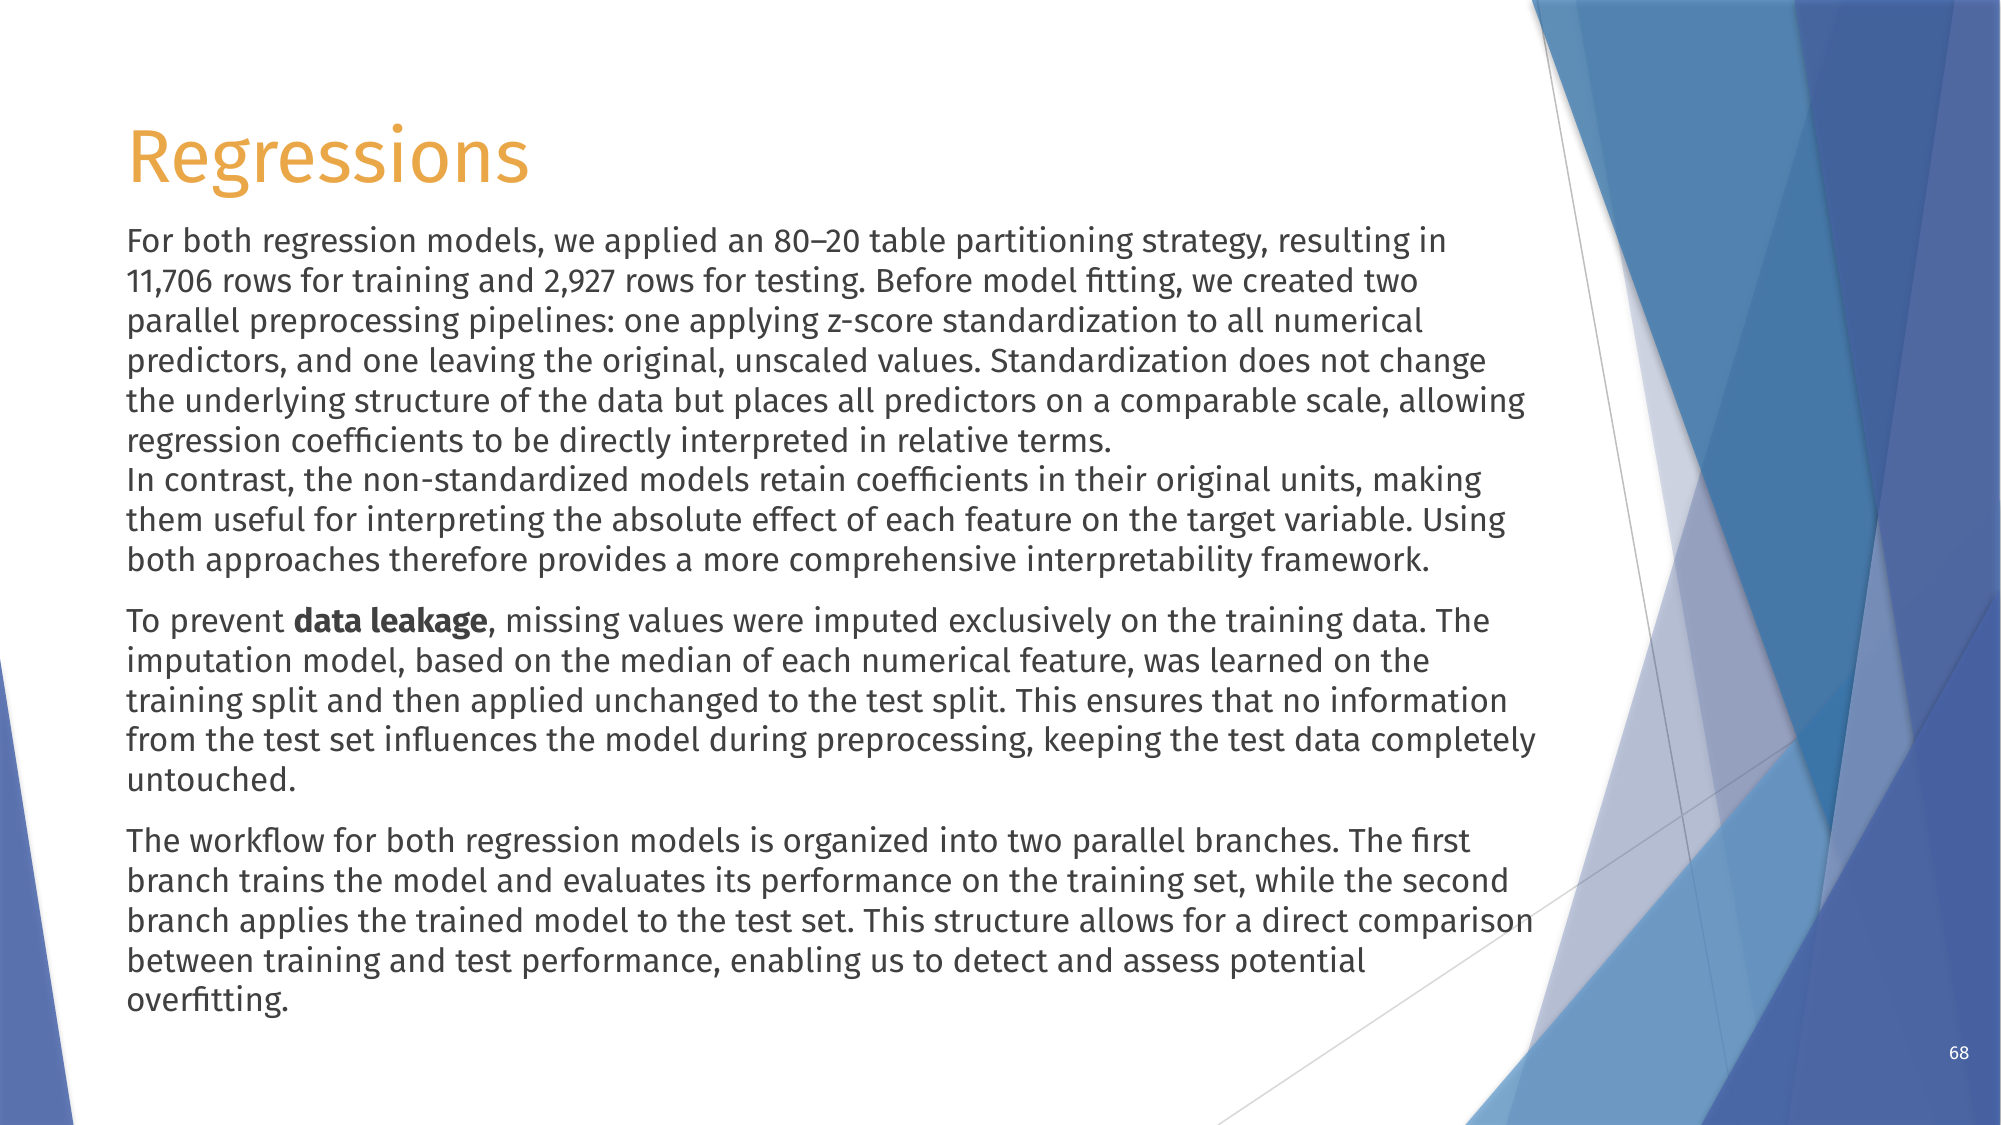

# Regressions
For both regression models, we applied an 80–20 table partitioning strategy, resulting in 11,706 rows for training and 2,927 rows for testing. Before model fitting, we created two parallel preprocessing pipelines: one applying z-score standardization to all numerical predictors, and one leaving the original, unscaled values. Standardization does not change the underlying structure of the data but places all predictors on a comparable scale, allowing regression coefficients to be directly interpreted in relative terms.
In contrast, the non-standardized models retain coefficients in their original units, making them useful for interpreting the absolute effect of each feature on the target variable. Using both approaches therefore provides a more comprehensive interpretability framework.
To prevent data leakage, missing values were imputed exclusively on the training data. The imputation model, based on the median of each numerical feature, was learned on the training split and then applied unchanged to the test split. This ensures that no information from the test set influences the model during preprocessing, keeping the test data completely untouched.
The workflow for both regression models is organized into two parallel branches. The first branch trains the model and evaluates its performance on the training set, while the second branch applies the trained model to the test set. This structure allows for a direct comparison between training and test performance, enabling us to detect and assess potential overfitting.

68